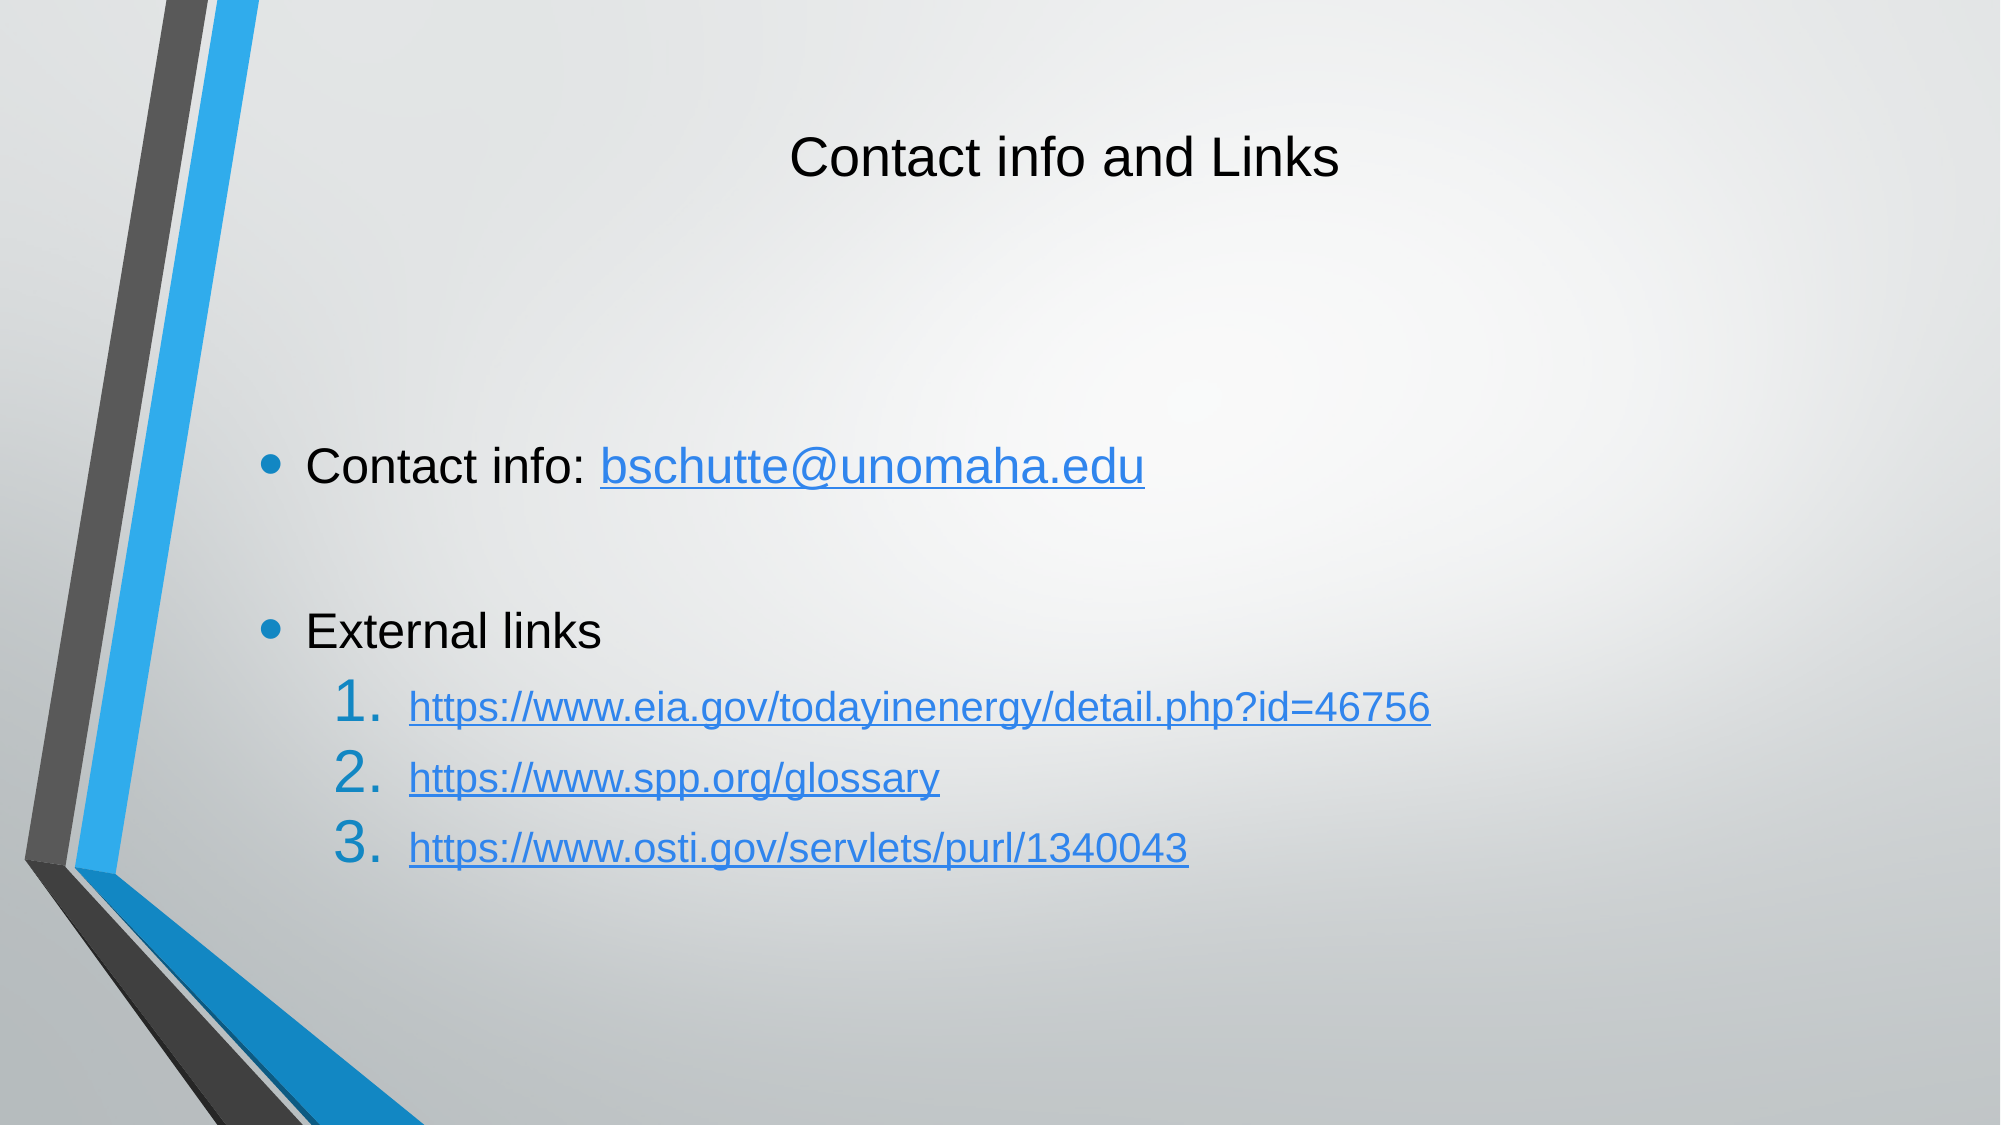

# Contact info and Links
Contact info: bschutte@unomaha.edu

External links
https://www.eia.gov/todayinenergy/detail.php?id=46756
https://www.spp.org/glossary
https://www.osti.gov/servlets/purl/1340043